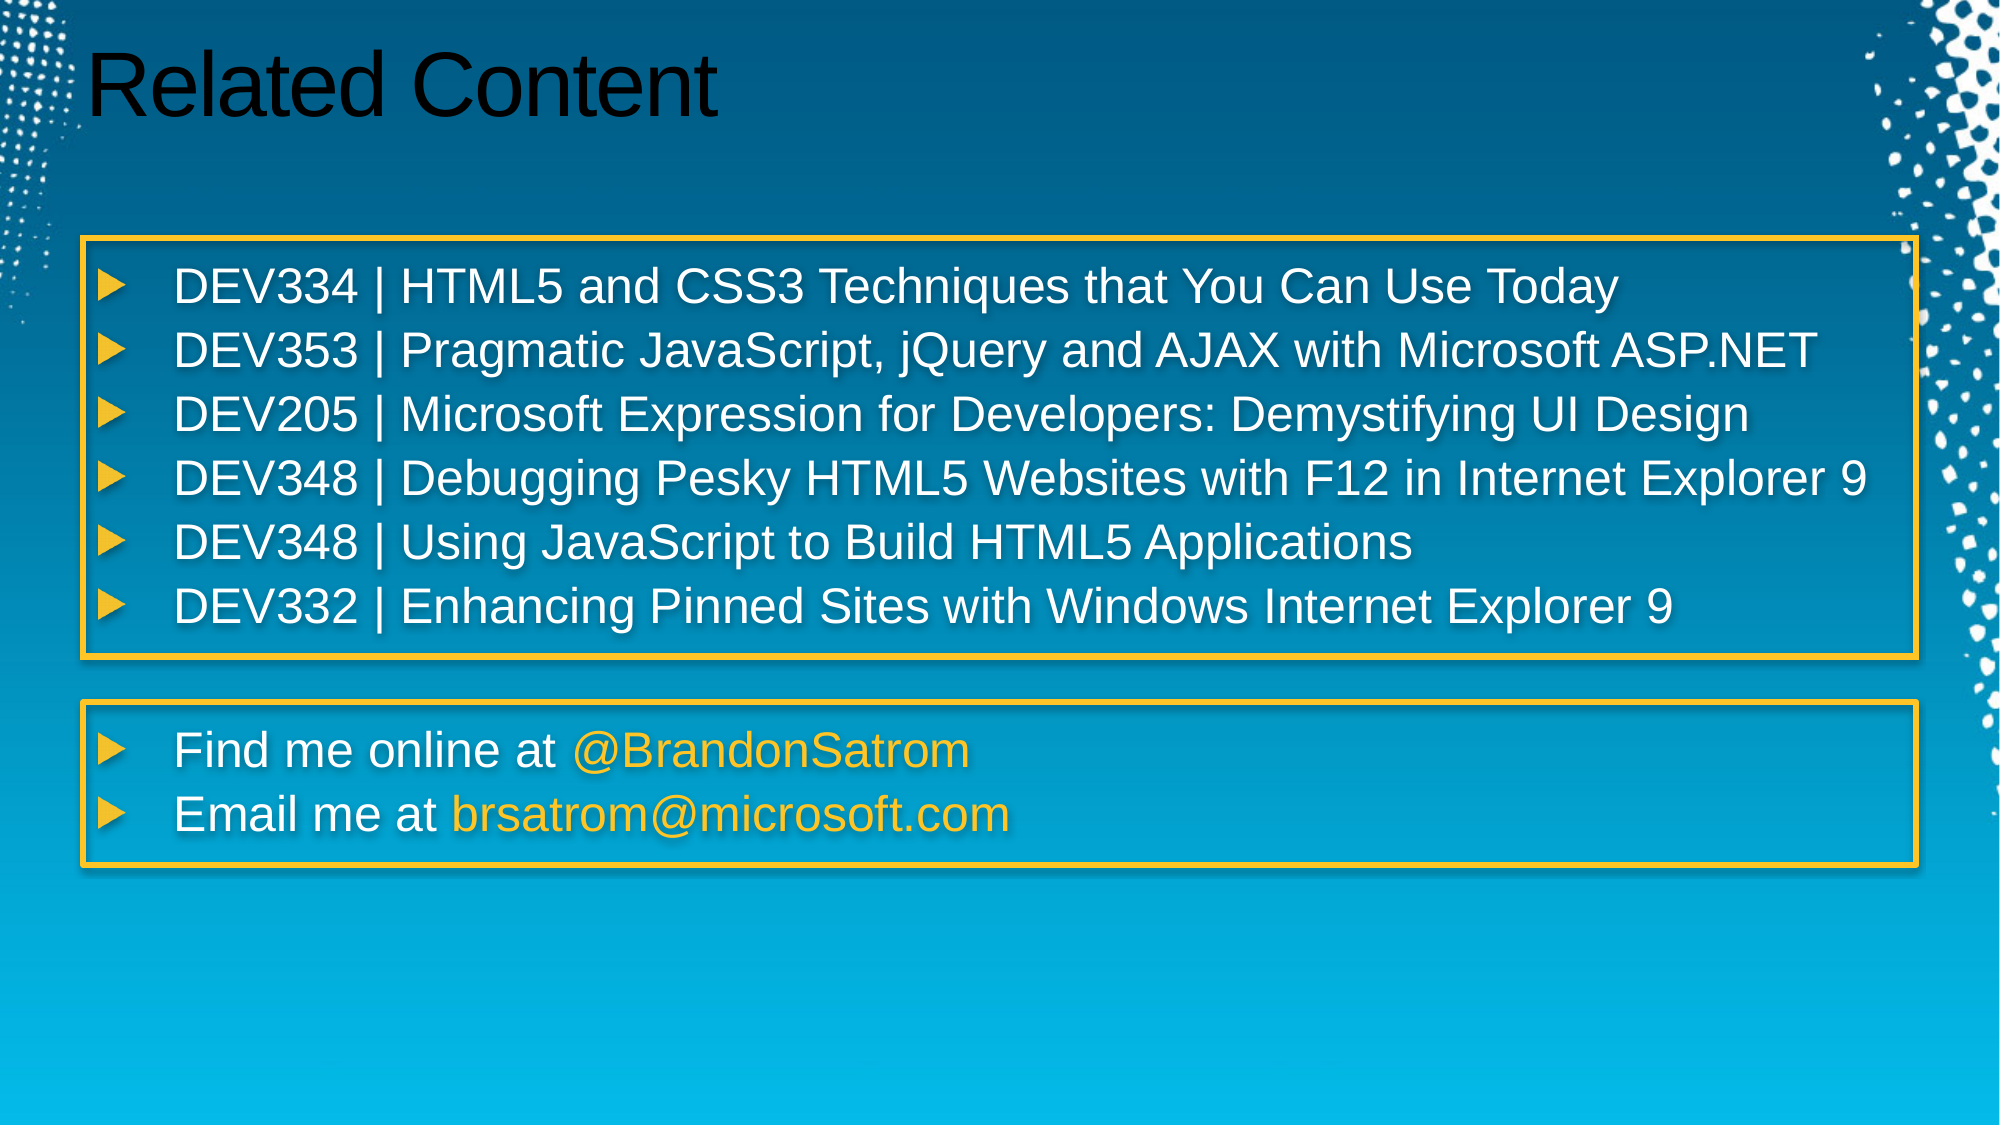

Required Slide

Speakers, please list the Breakout Sessions, Interactive Discussions, Labs, Demo Stations and Certification Exam that relate to your session. Also indicate when they can find you staffing in the TLC.

# Related Content
DEV334 | HTML5 and CSS3 Techniques that You Can Use Today
DEV353 | Pragmatic JavaScript, jQuery and AJAX with Microsoft ASP.NET
DEV205 | Microsoft Expression for Developers: Demystifying UI Design
DEV348 | Debugging Pesky HTML5 Websites with F12 in Internet Explorer 9
DEV348 | Using JavaScript to Build HTML5 Applications
DEV332 | Enhancing Pinned Sites with Windows Internet Explorer 9
Find me online at @BrandonSatrom
Email me at brsatrom@microsoft.com